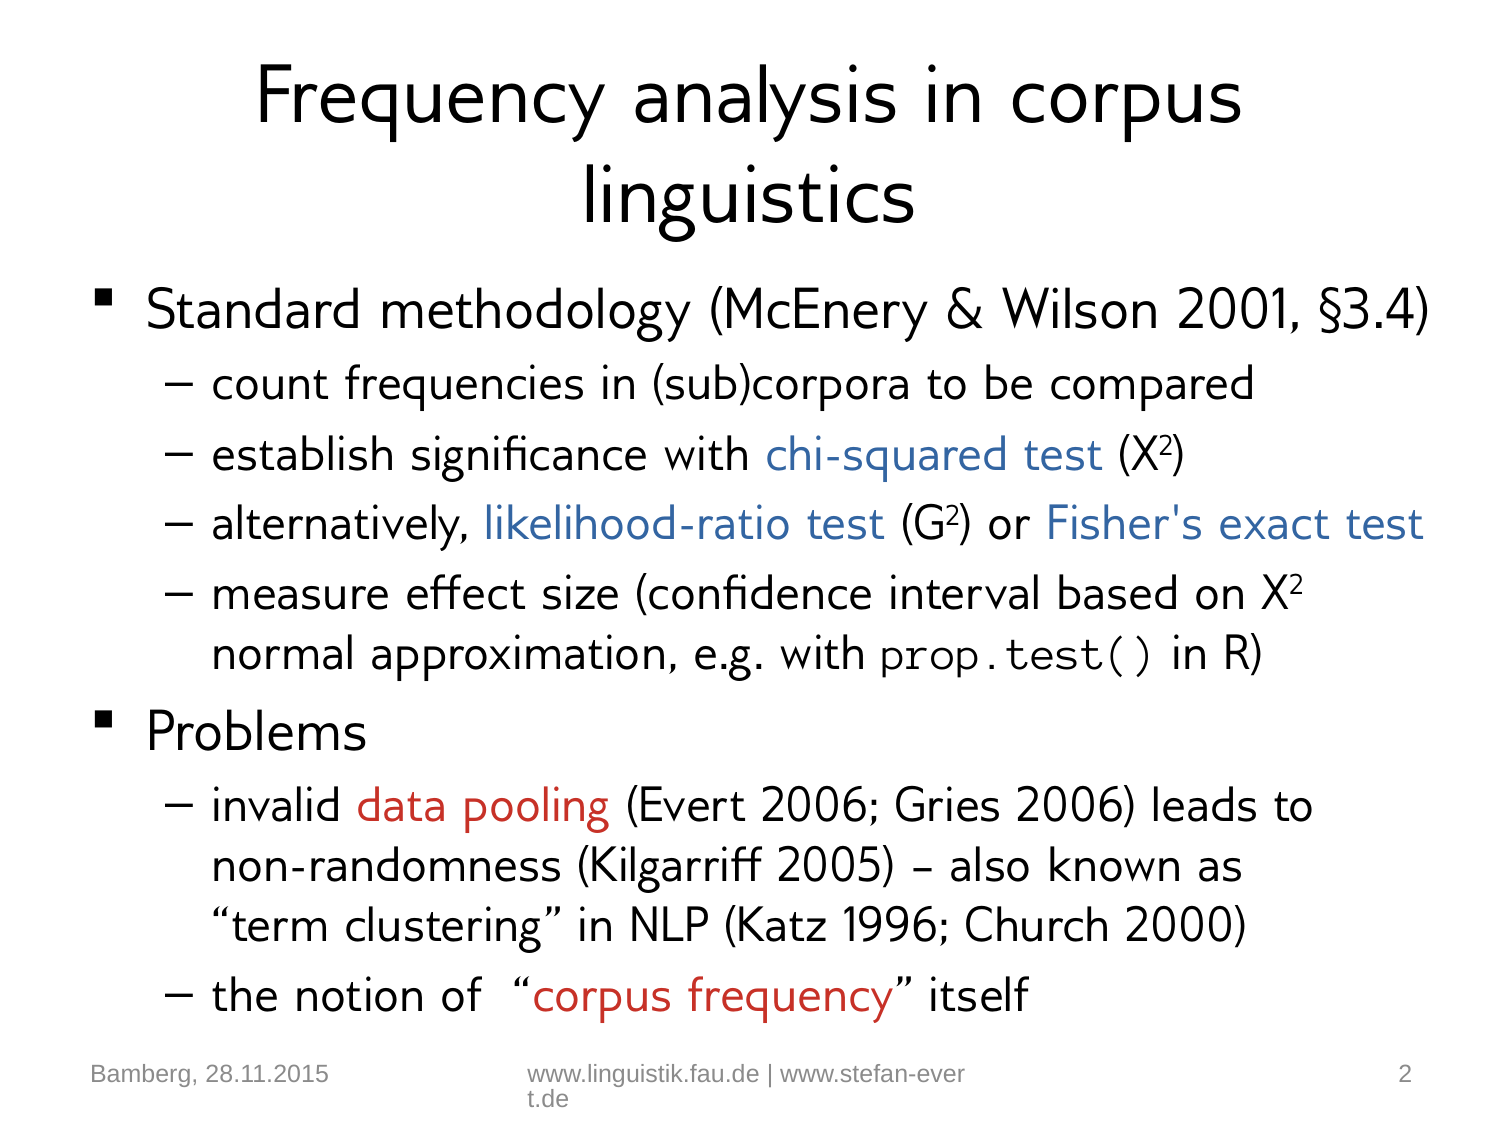

# Frequency analysis in corpus linguistics
Standard methodology (McEnery & Wilson 2001, §3.4)
count frequencies in (sub)corpora to be compared
establish significance with chi-squared test (X2)
alternatively, likelihood-ratio test (G2) or Fisher's exact test
measure effect size (confidence interval based on X2 normal approximation, e.g. with prop.test() in R)
Problems
invalid data pooling (Evert 2006; Gries 2006) leads to
non-randomness (Kilgarriff 2005) – also known as
“term clustering” in NLP (Katz 1996; Church 2000)
the notion of  “corpus frequency” itself
Bamberg, 28.11.2015
www.linguistik.fau.de | www.stefan-evert.de
2